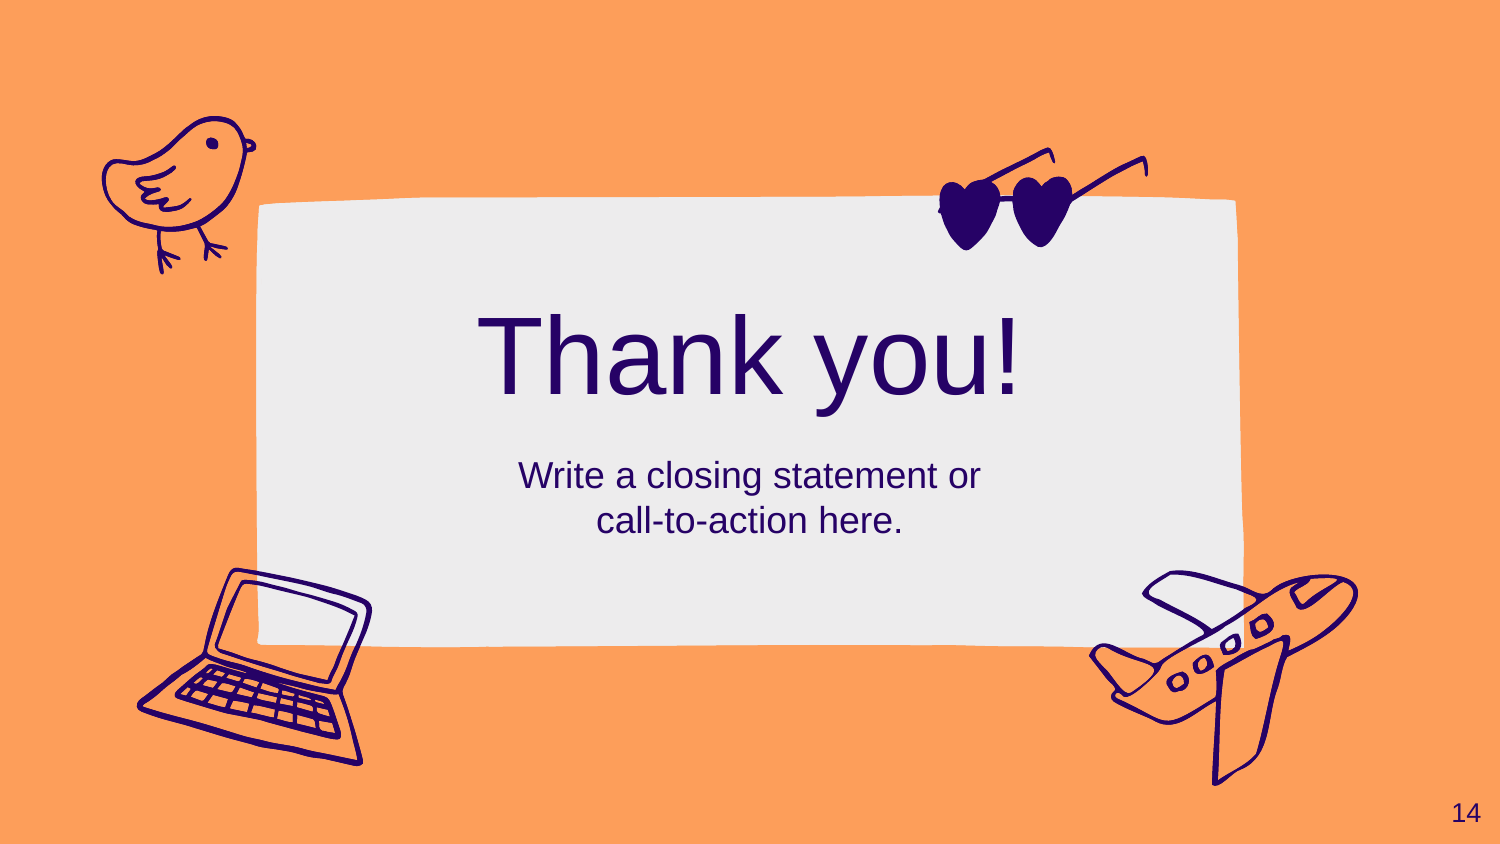

Thank you!
Write a closing statement or
call-to-action here.

14